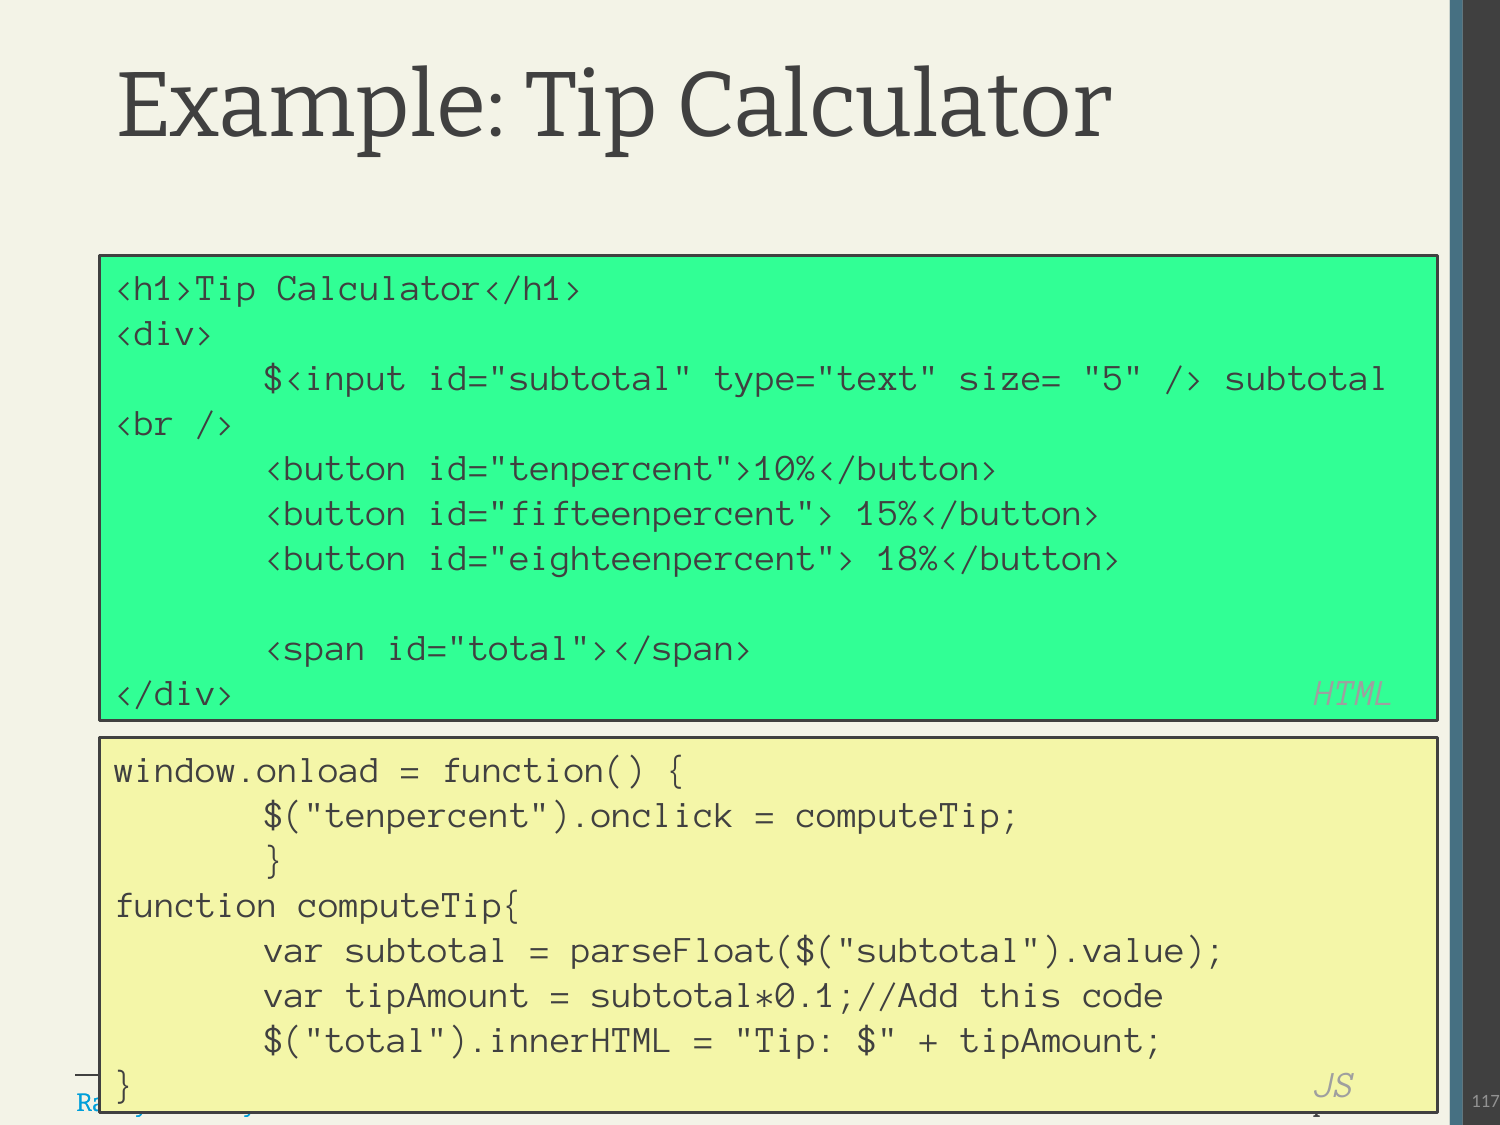

# Example: Tip Calculator
<h1>Tip Calculator</h1>
<div>
	$<input id="subtotal" type="text" size= "5" /> subtotal <br />
	<button id="tenpercent">10%</button>
	<button id="fifteenpercent"> 15%</button>
	<button id="eighteenpercent"> 18%</button>

	<span id="total"></span>
</div>								HTML
window.onload = function() {
	$("tenpercent").onclick = computeTip;
	}
function computeTip{
	var subtotal = parseFloat($("subtotal").value);
	var tipAmount = subtotal*0.1;//Add this code
	$("total").innerHTML = "Tip: $" + tipAmount;
}			  					JS
117